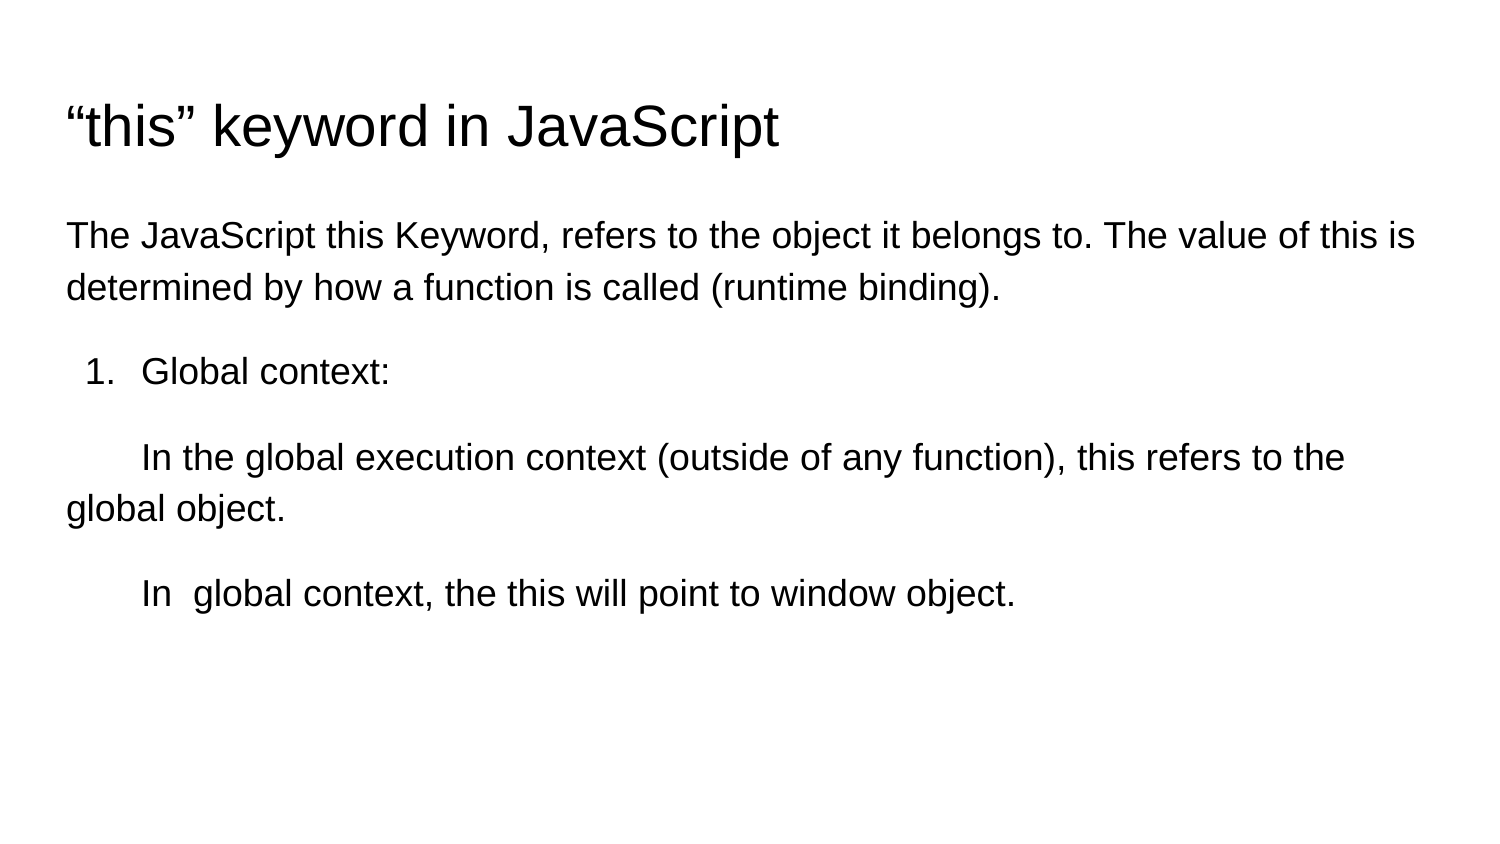

# “this” keyword in JavaScript
The JavaScript this Keyword, refers to the object it belongs to. The value of this is determined by how a function is called (runtime binding).
Global context:
In the global execution context (outside of any function), this refers to the global object.
In  global context, the this will point to window object.